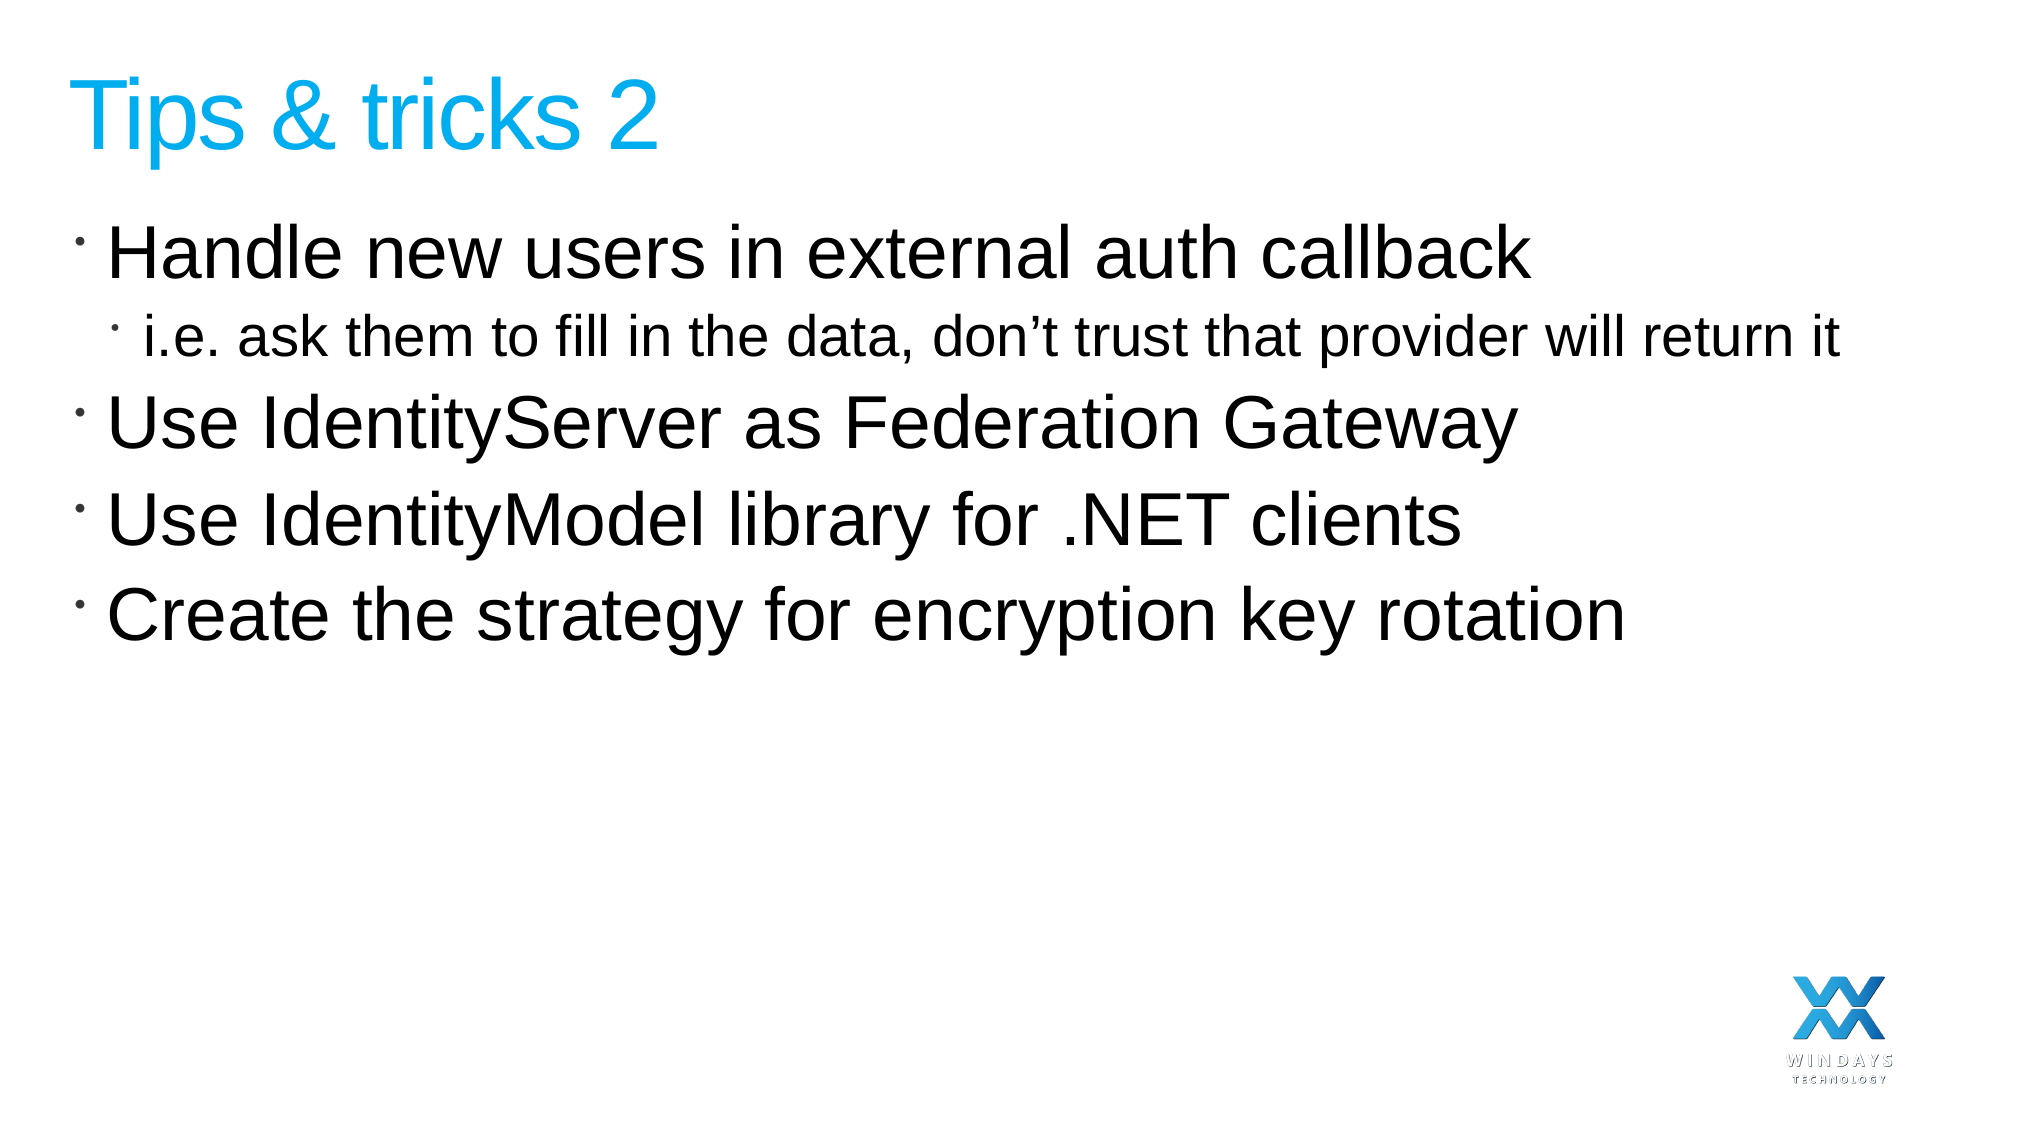

# Tips & tricks 2
Handle new users in external auth callback
i.e. ask them to fill in the data, don’t trust that provider will return it
Use IdentityServer as Federation Gateway
Use IdentityModel library for .NET clients
Create the strategy for encryption key rotation